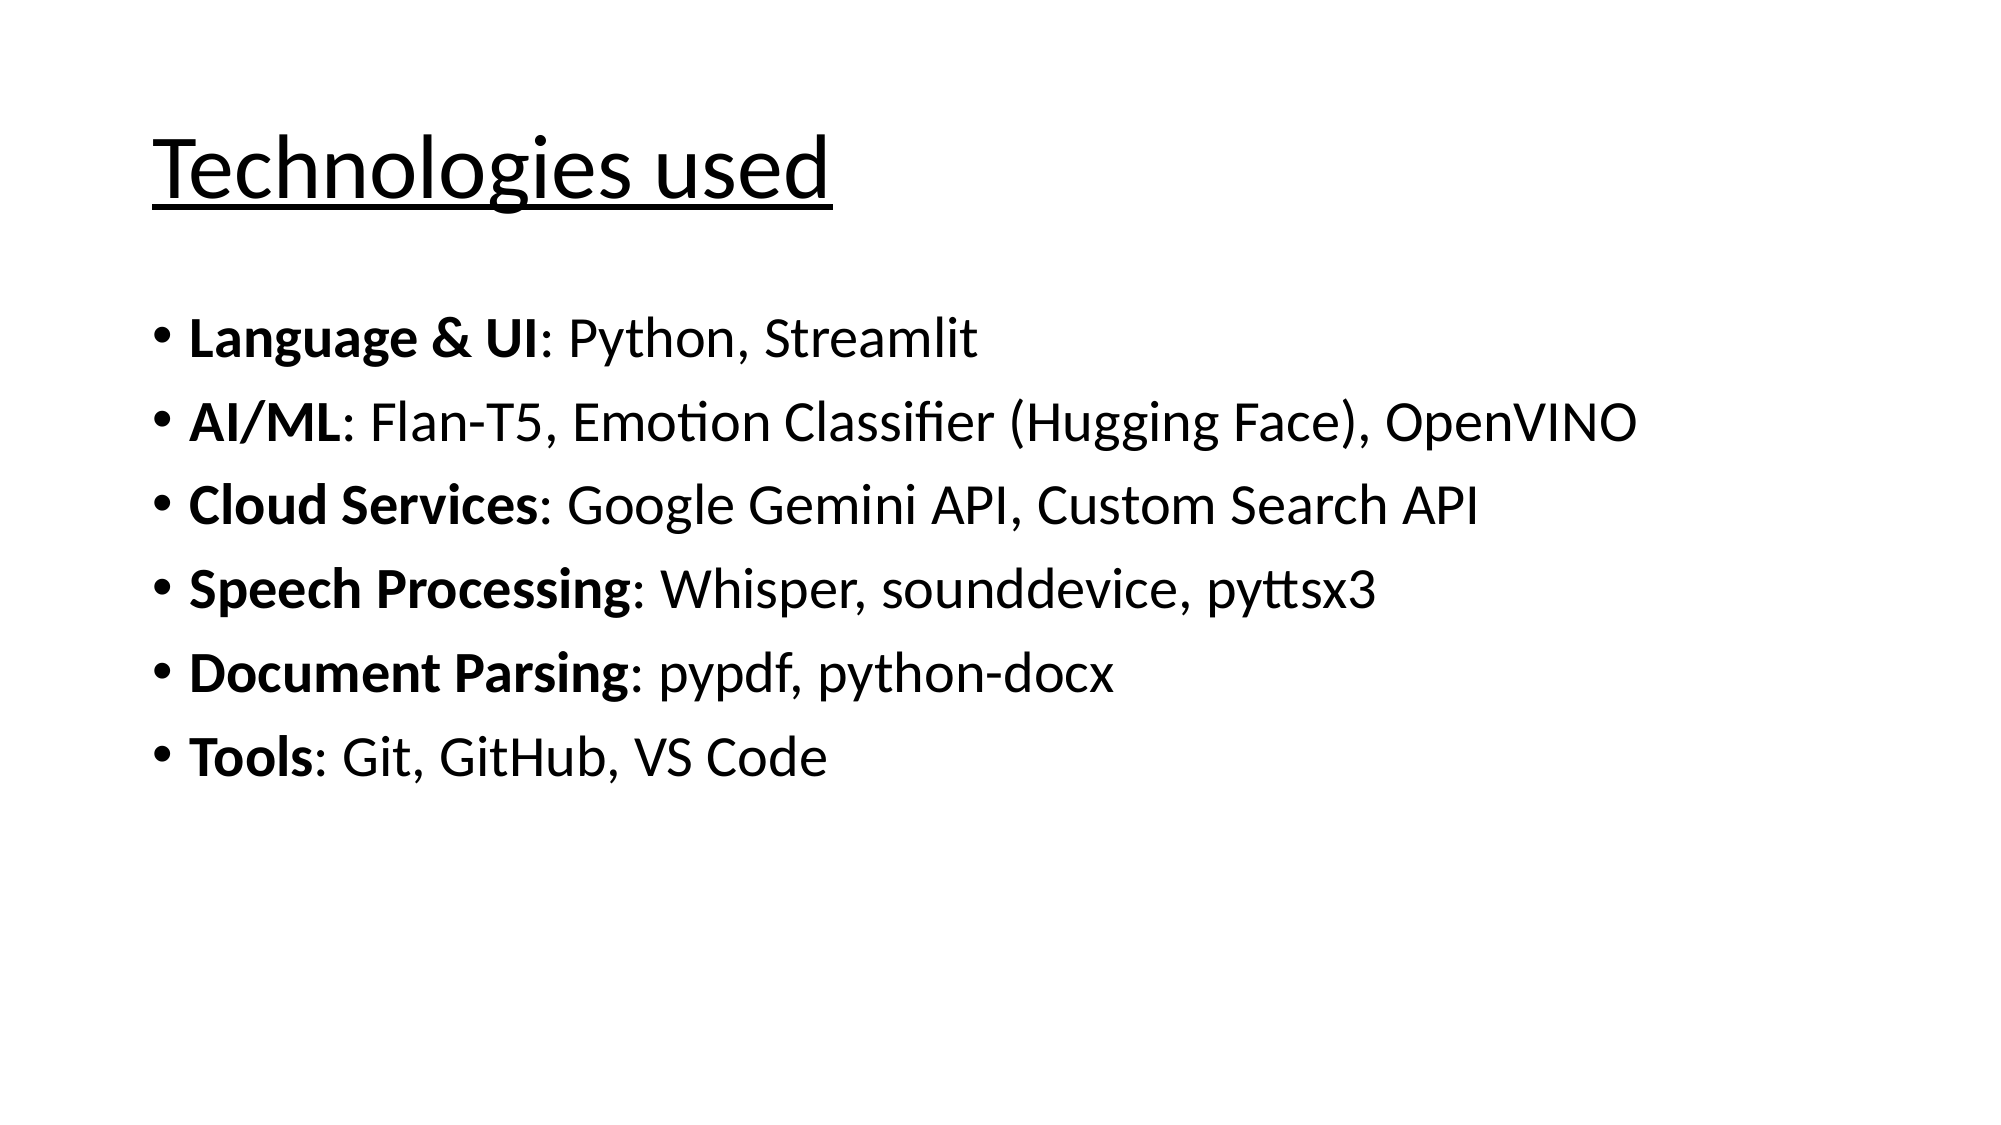

# Technologies used
Language & UI: Python, Streamlit
AI/ML: Flan-T5, Emotion Classifier (Hugging Face), OpenVINO
Cloud Services: Google Gemini API, Custom Search API
Speech Processing: Whisper, sounddevice, pyttsx3
Document Parsing: pypdf, python-docx
Tools: Git, GitHub, VS Code